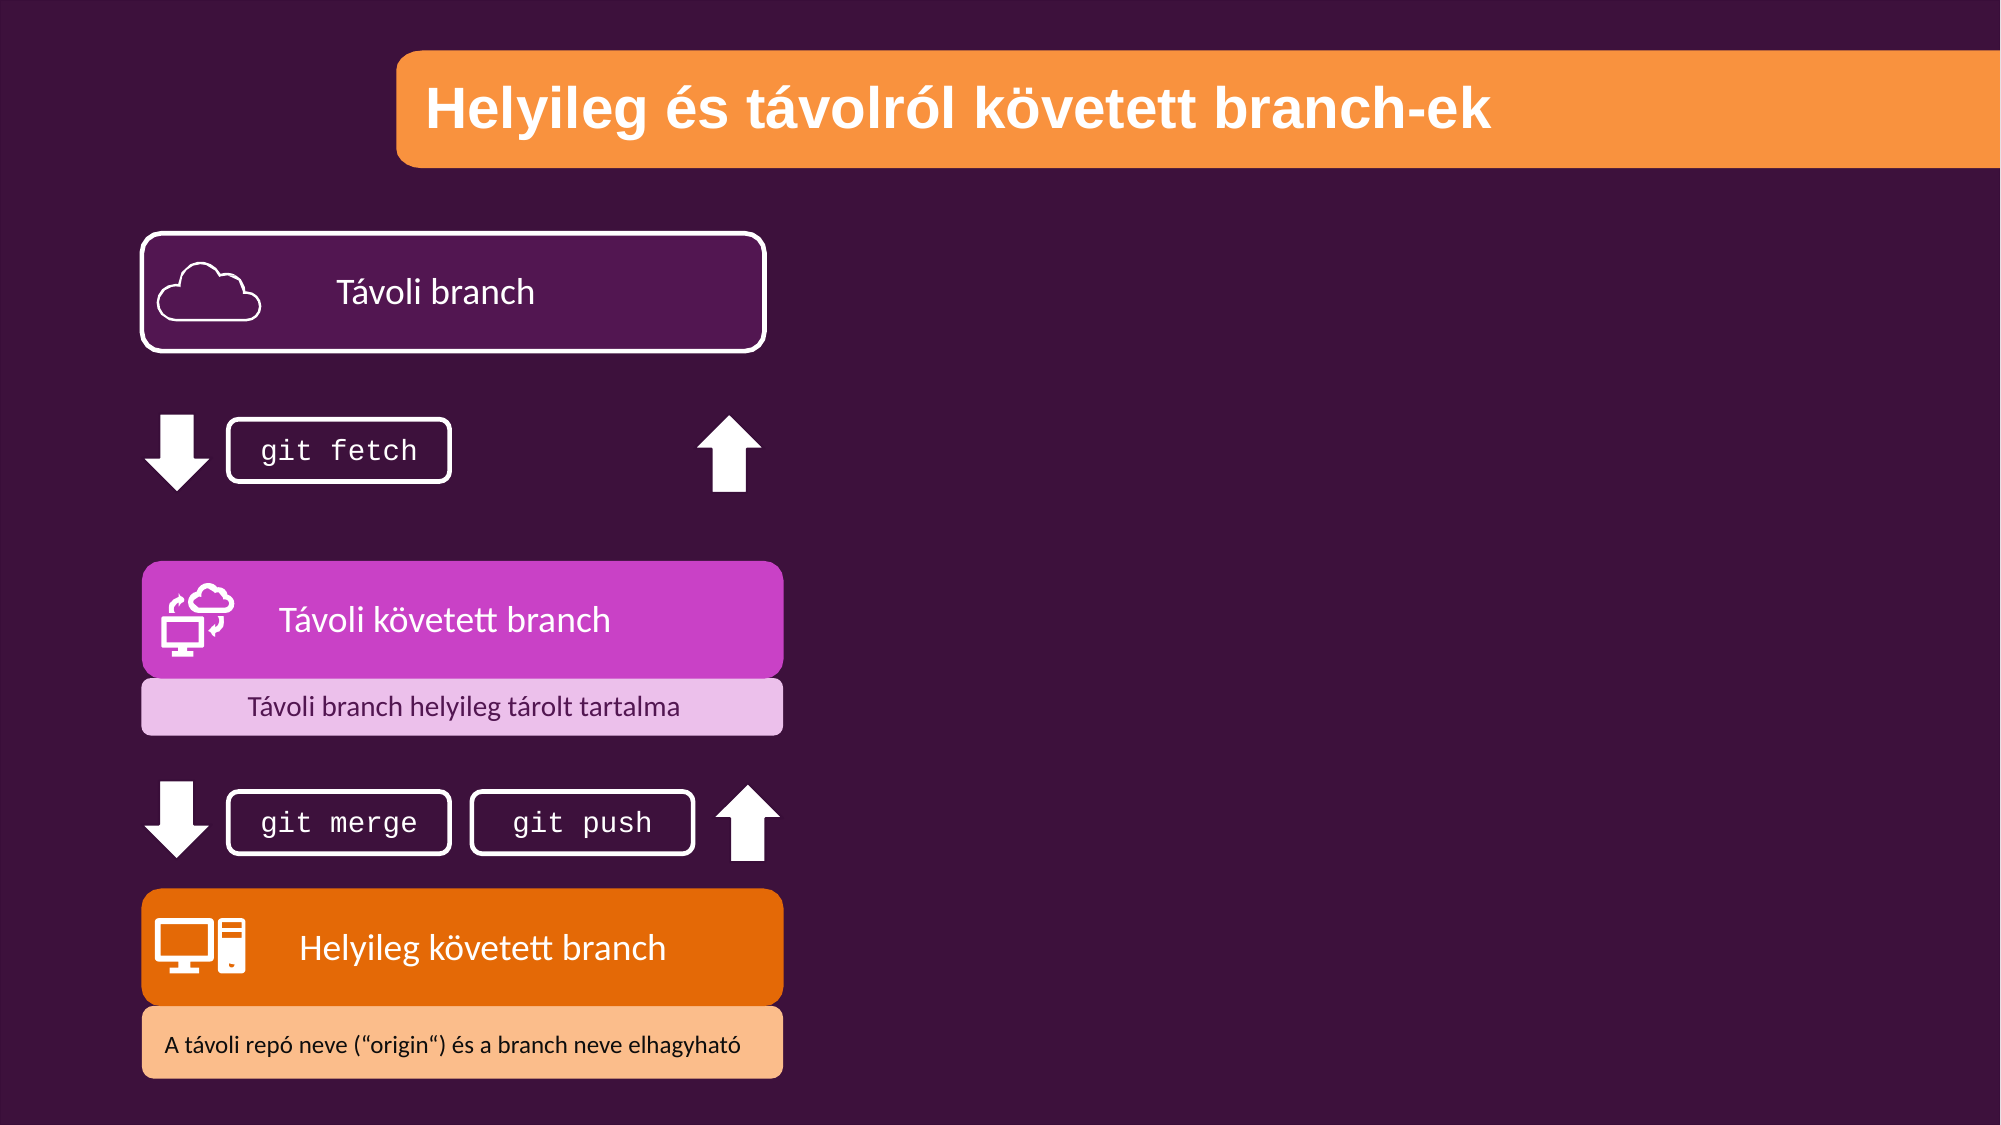

# Helyileg és távolról követett branch-ek

Távoli branch

git fetch

Távoli követett branch

Távoli branch helyileg tárolt tartalma

git push

git merge

Helyileg követett branch

A távoli repó neve (“origin“) és a branch neve elhagyható